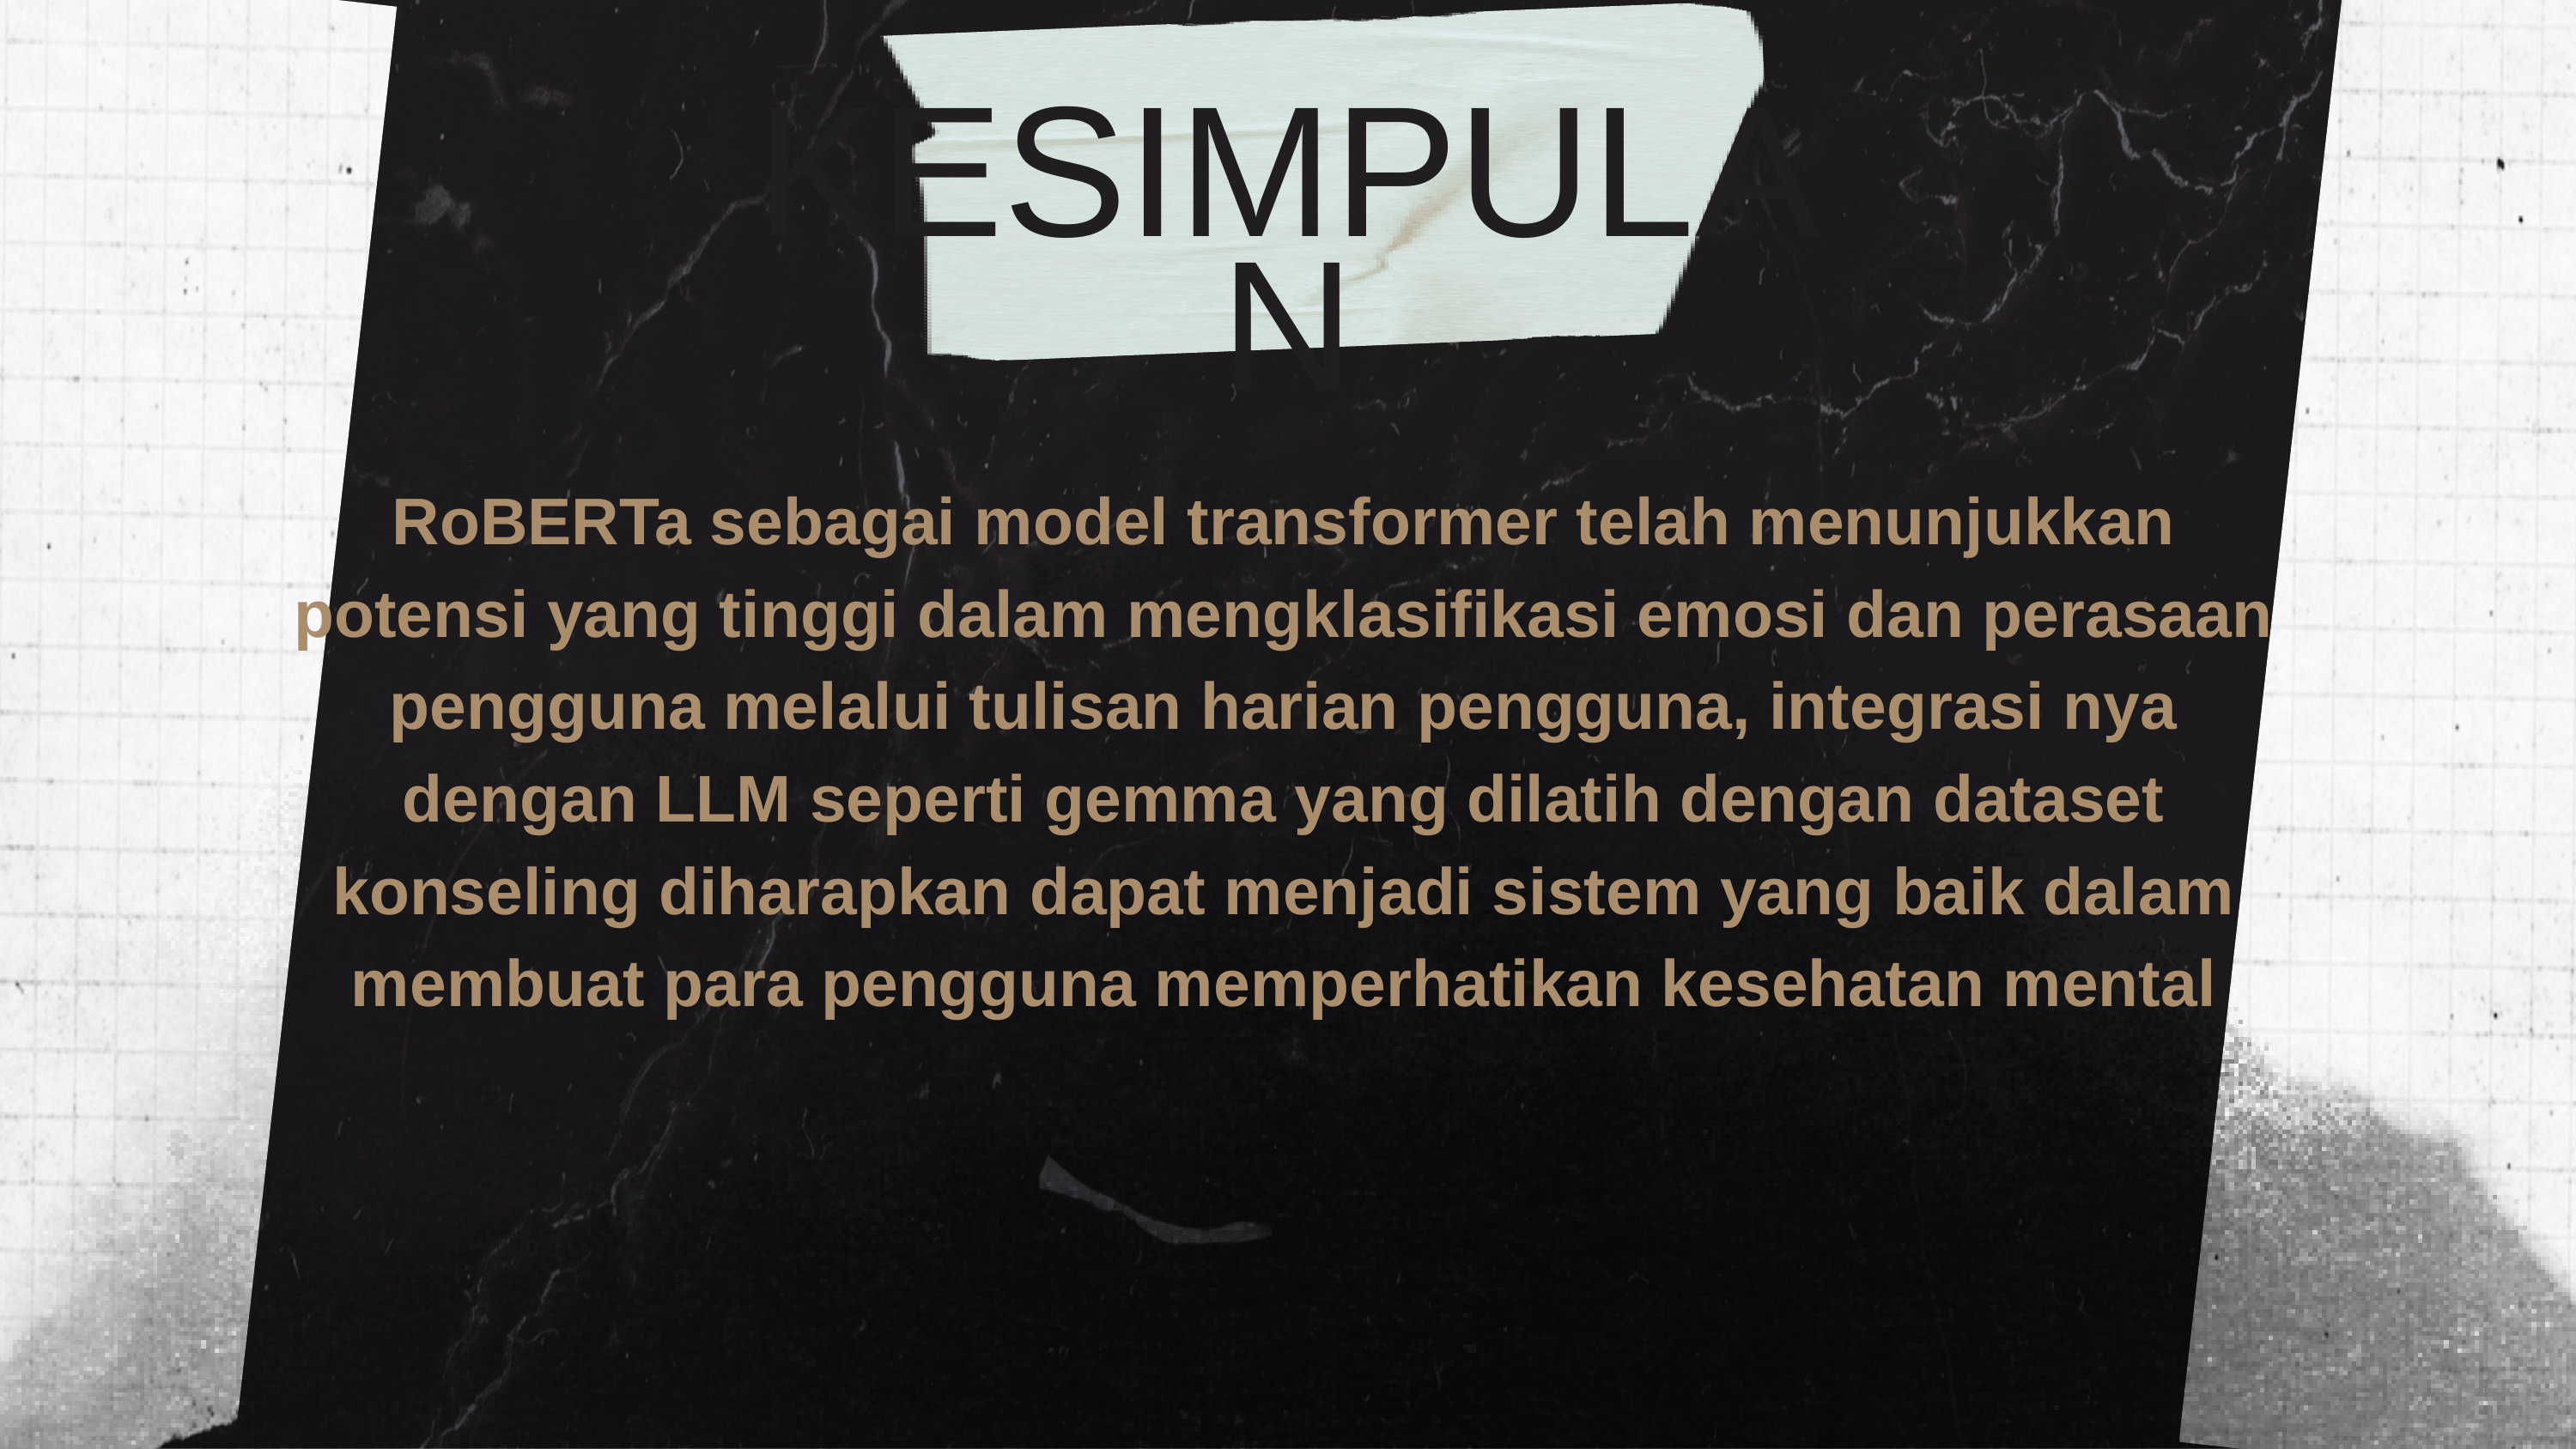

KESIMPULAN

RoBERTa sebagai model transformer telah menunjukkan potensi yang tinggi dalam mengklasifikasi emosi dan perasaan pengguna melalui tulisan harian pengguna, integrasi nya dengan LLM seperti gemma yang dilatih dengan dataset konseling diharapkan dapat menjadi sistem yang baik dalam membuat para pengguna memperhatikan kesehatan mental